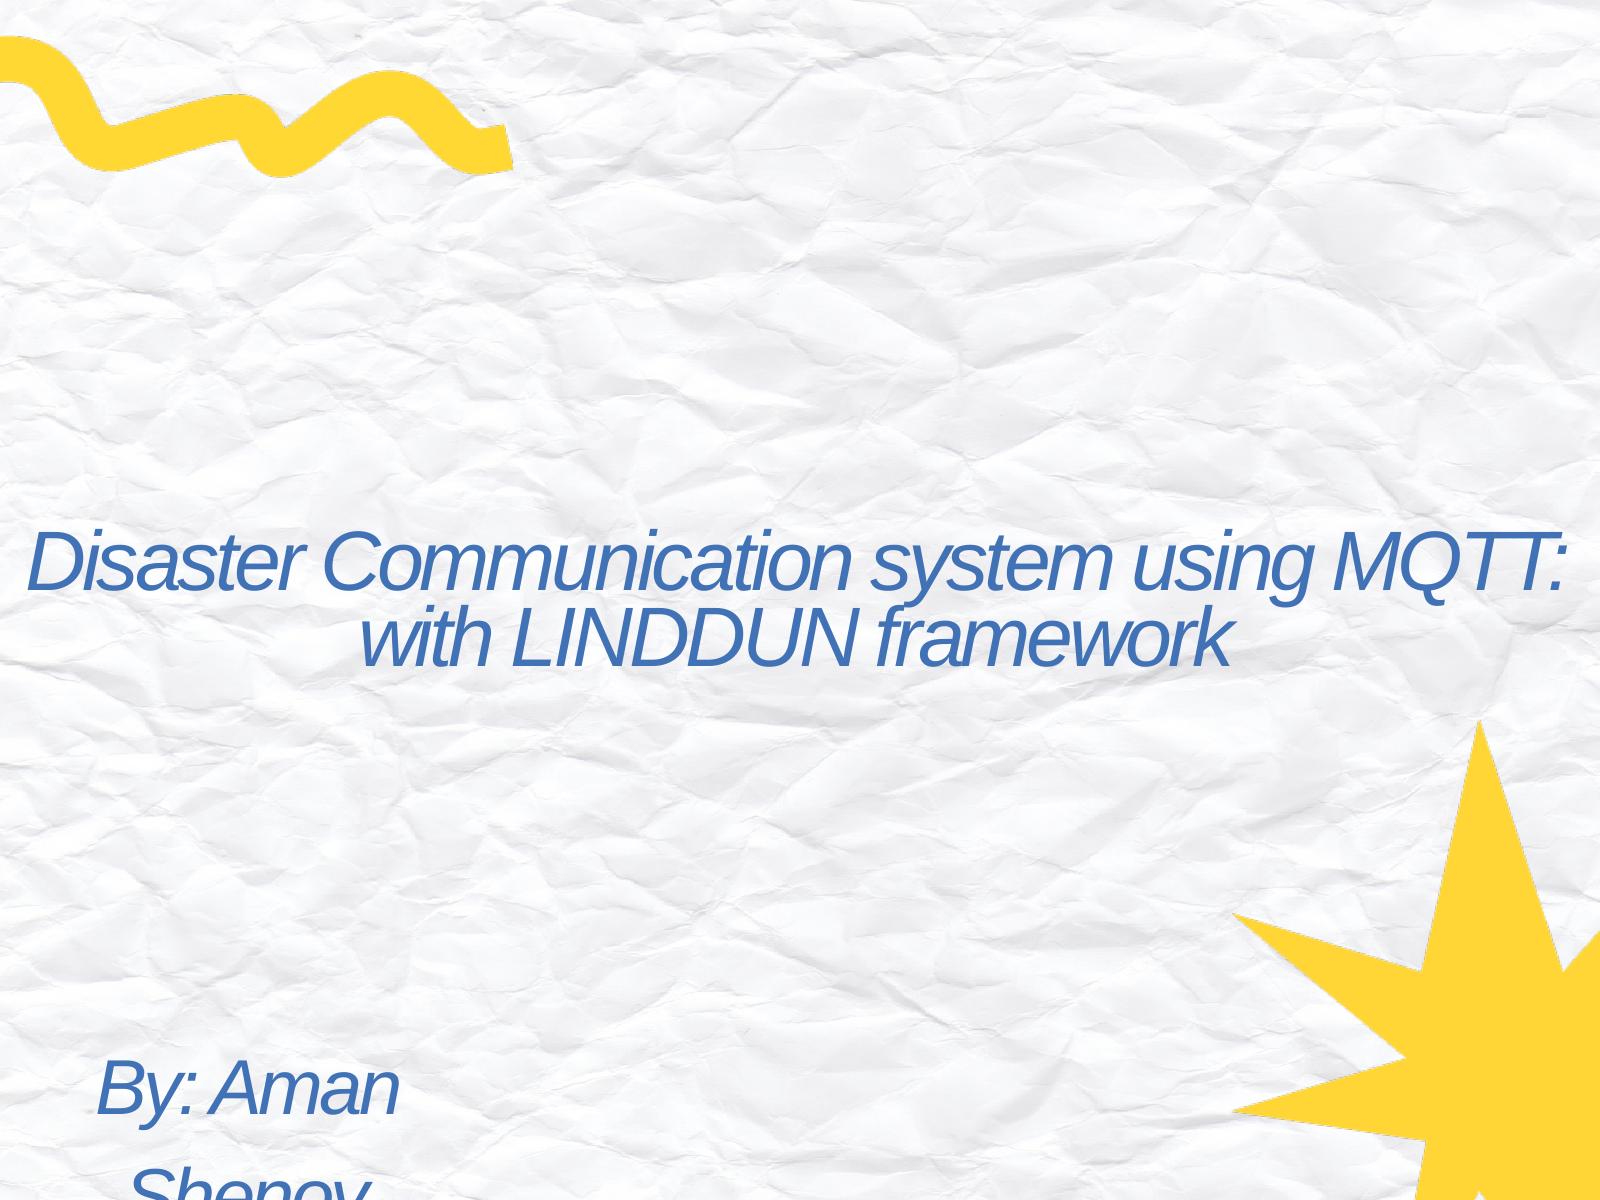

Disaster Communication system using MQTT: with LINDDUN framework

By: Aman Shenoy